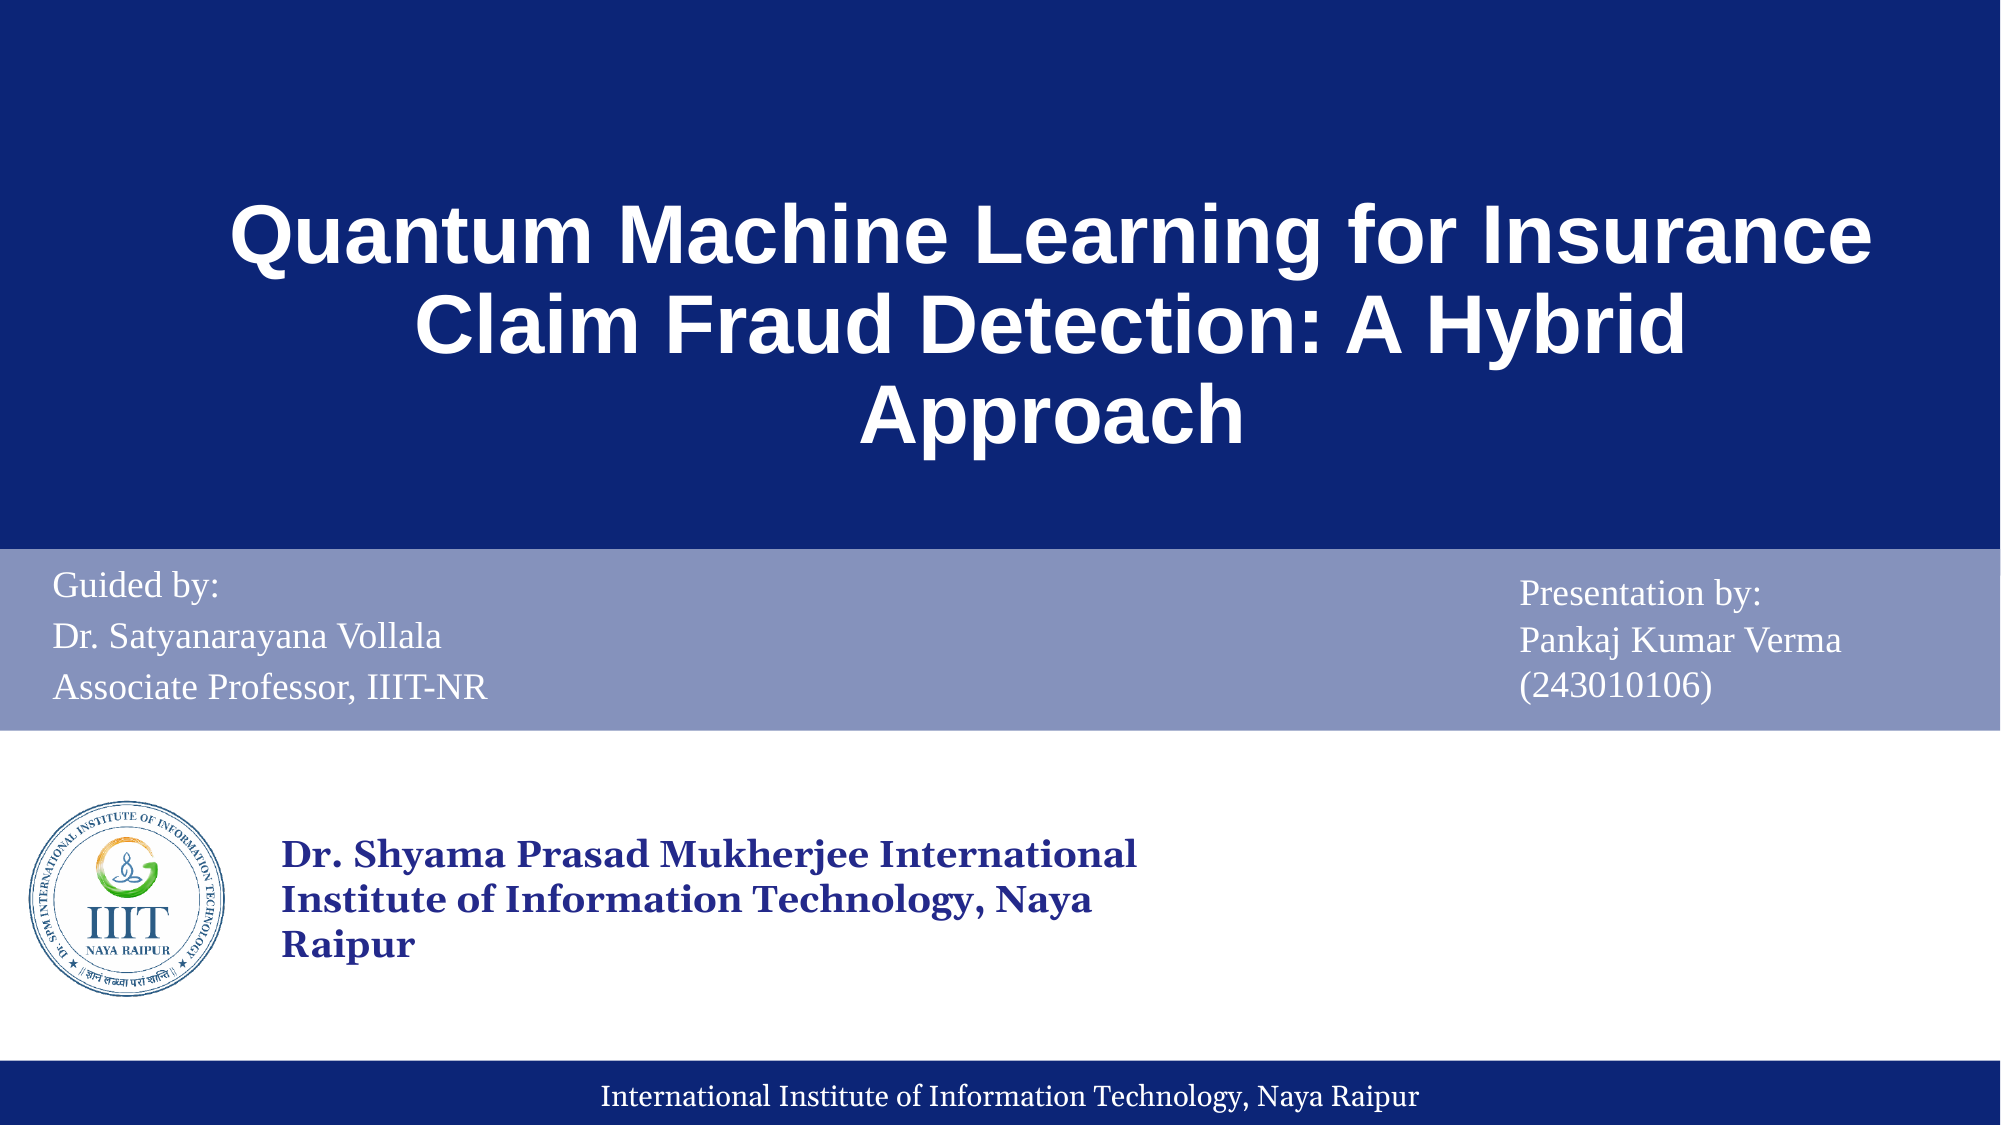

Quantum Machine Learning for Insurance Claim Fraud Detection: A Hybrid Approach

Guided by:
Dr. Satyanarayana Vollala
Associate Professor, IIIT-NR
Presentation by:
Pankaj Kumar Verma (243010106)
International Institute of Information Technology, Naya Raipur